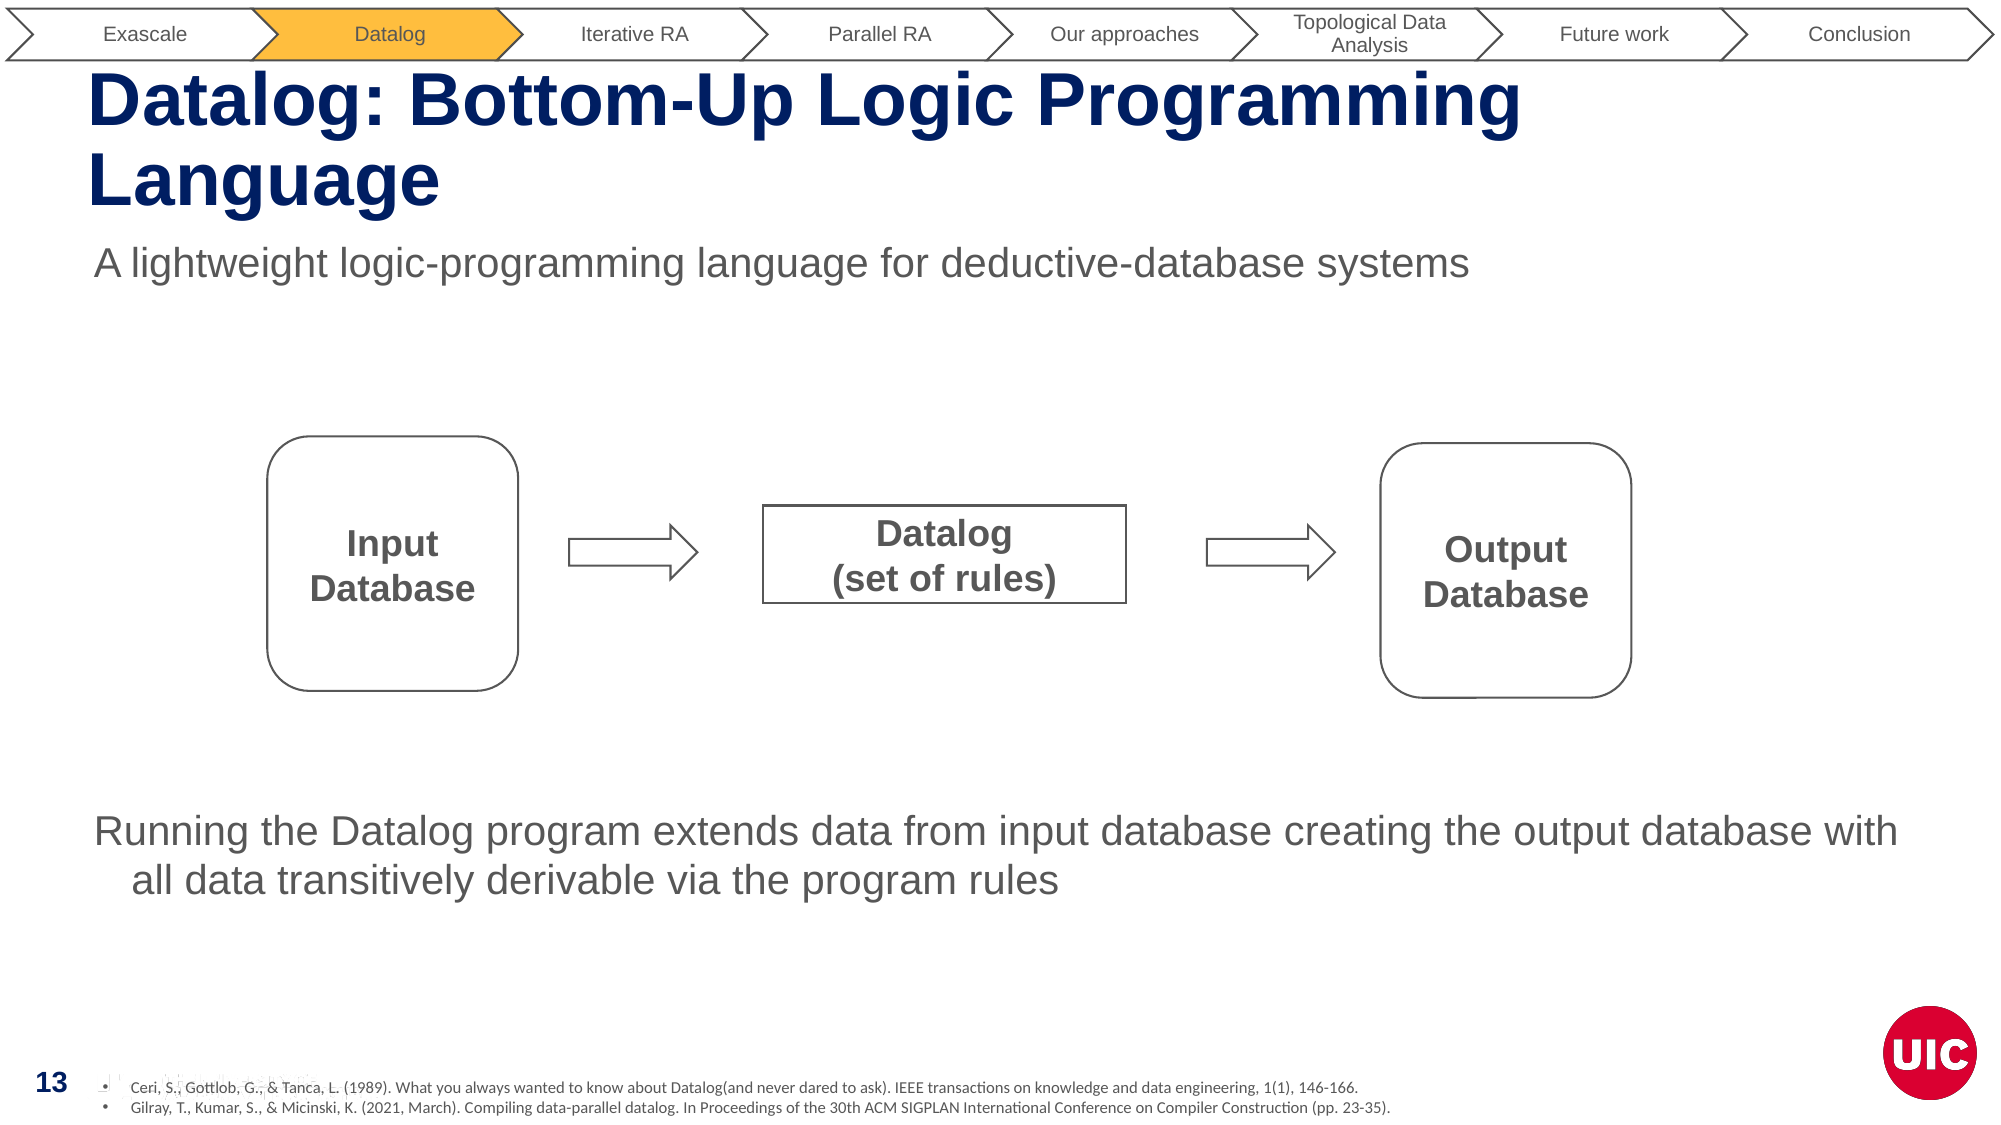

Exascale
Datalog
Iterative RA
Parallel RA
Our approaches
Topological Data Analysis
Future work
Conclusion
# Datalog: Bottom-Up Logic Programming Language
A lightweight logic-programming language for deductive-database systems

Running the Datalog program extends data from input database creating the output database with all data transitively derivable via the program rules
Input Database
Output Database
Datalog
(set of rules)

Ceri, S., Gottlob, G., & Tanca, L. (1989). What you always wanted to know about Datalog(and never dared to ask). IEEE transactions on knowledge and data engineering, 1(1), 146-166.
Gilray, T., Kumar, S., & Micinski, K. (2021, March). Compiling data-parallel datalog. In Proceedings of the 30th ACM SIGPLAN International Conference on Compiler Construction (pp. 23-35).